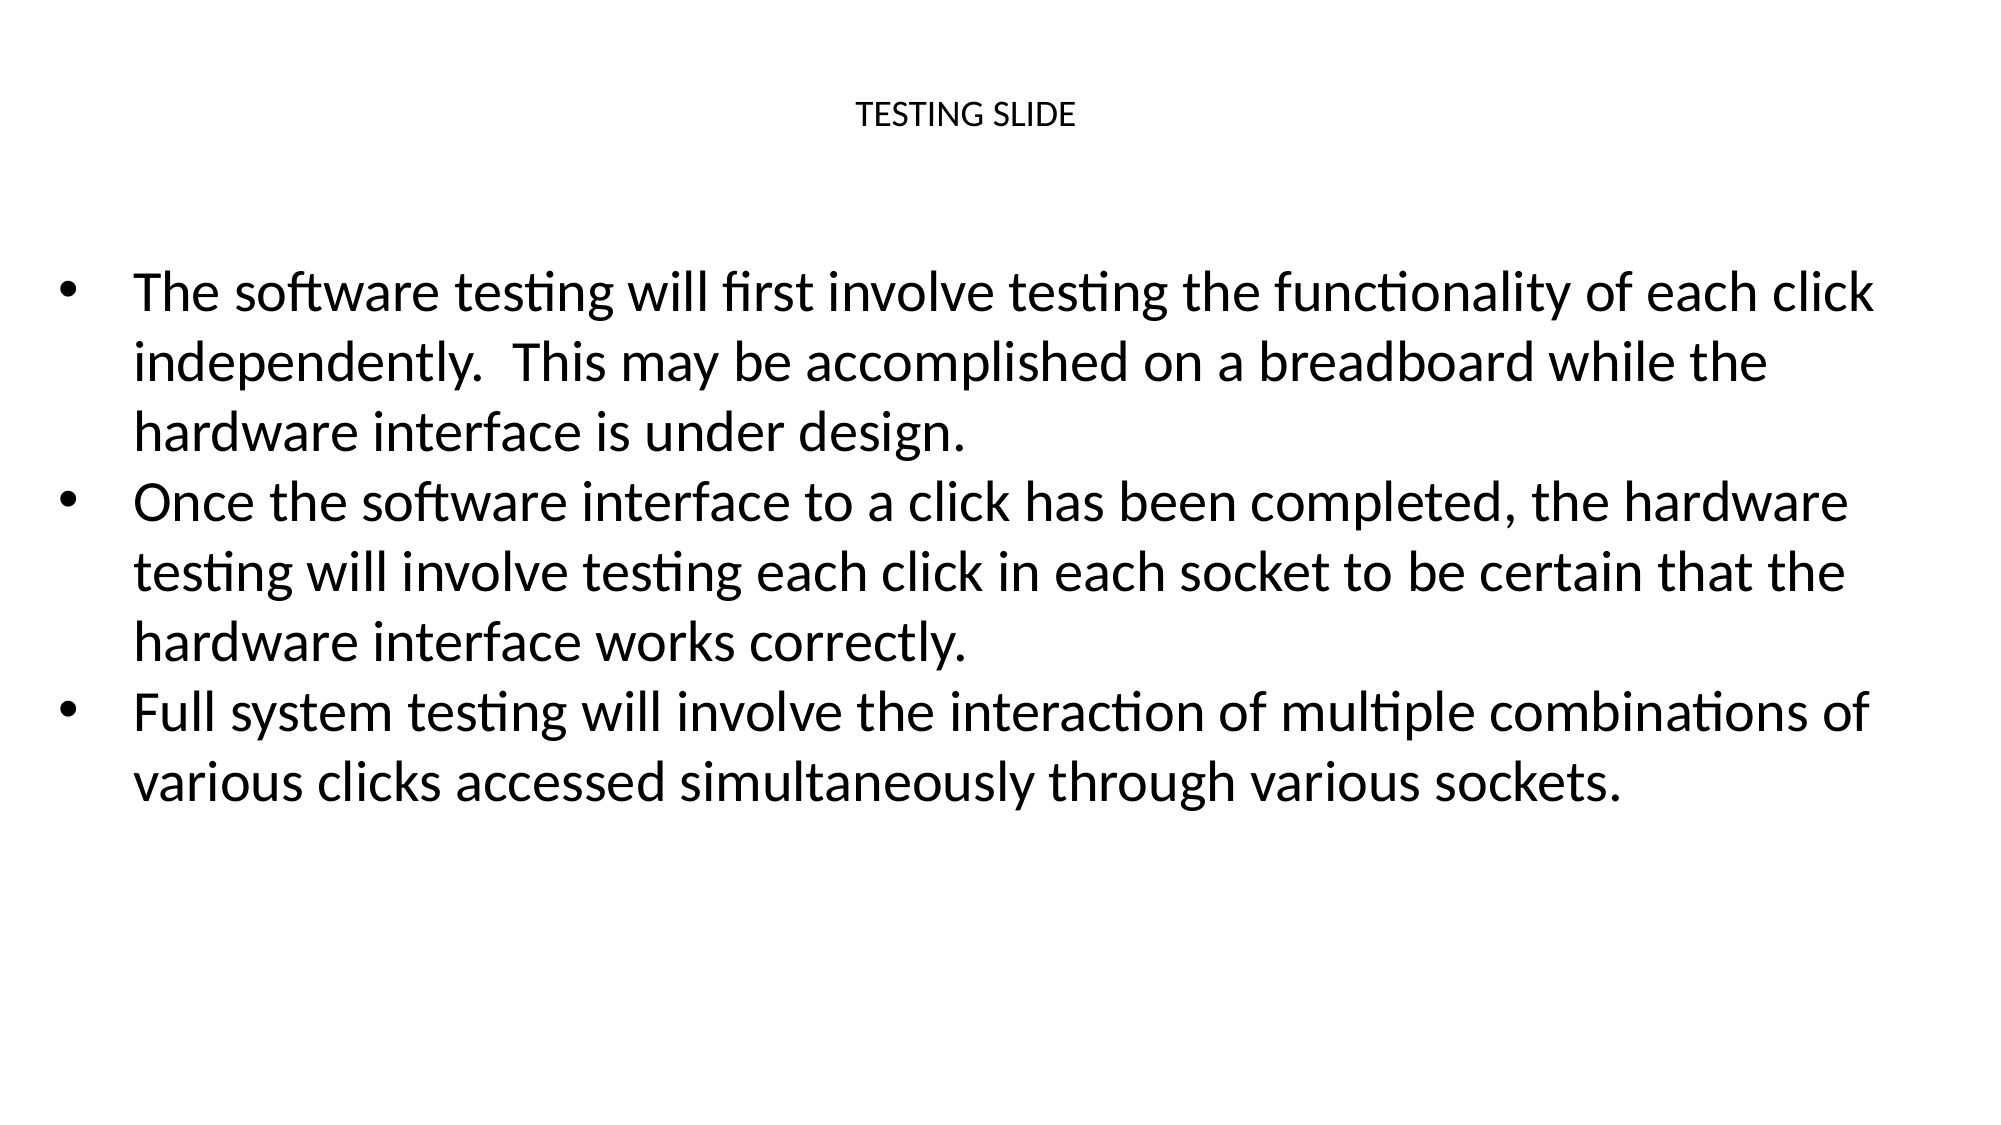

TESTING SLIDE
The software testing will first involve testing the functionality of each click independently.  This may be accomplished on a breadboard while the hardware interface is under design.
Once the software interface to a click has been completed, the hardware testing will involve testing each click in each socket to be certain that the hardware interface works correctly.
Full system testing will involve the interaction of multiple combinations of various clicks accessed simultaneously through various sockets.